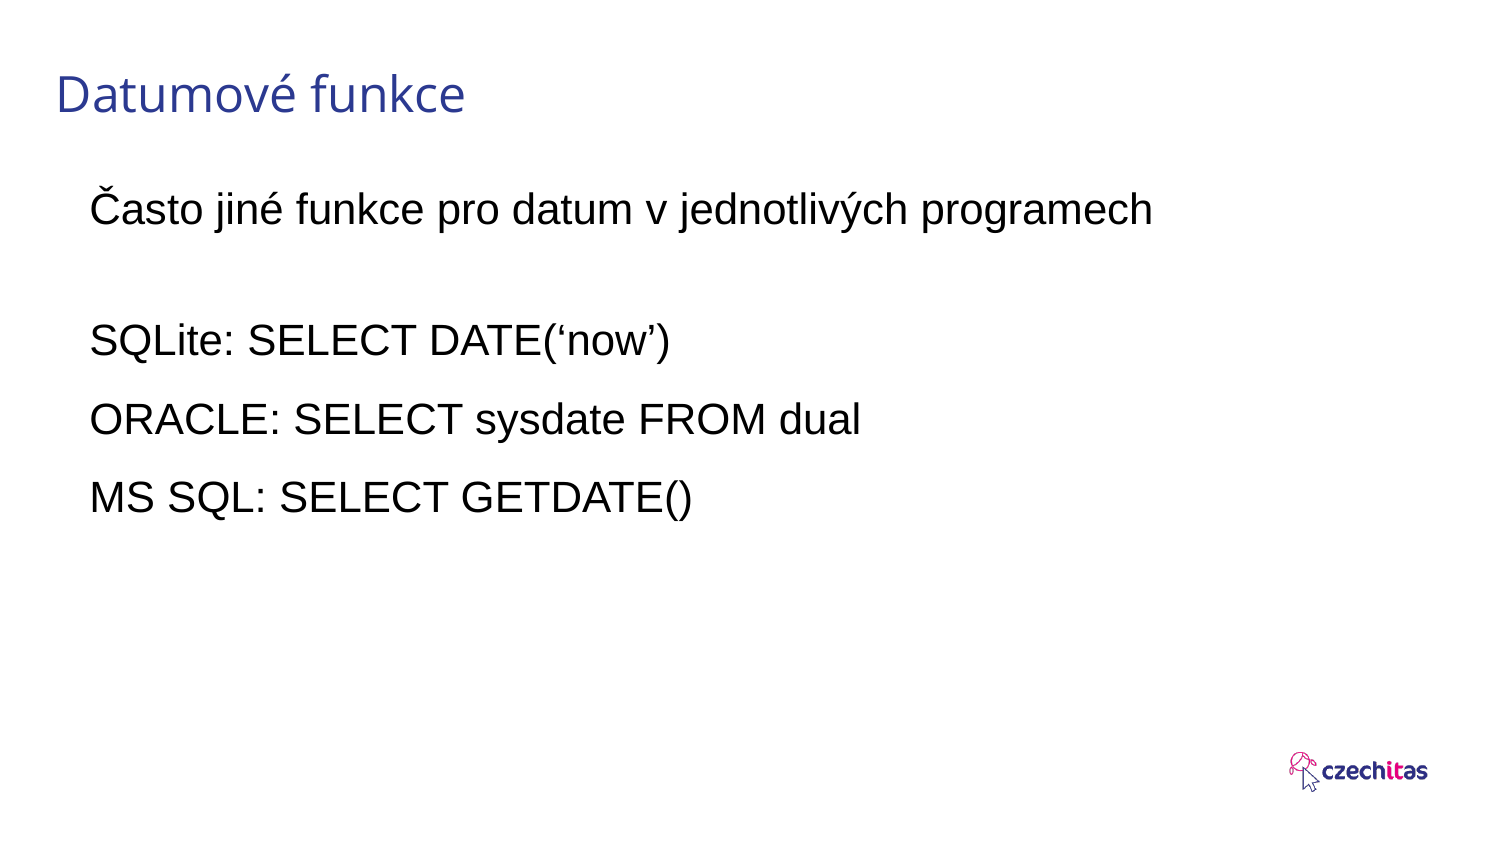

# Datumové funkce
Často jiné funkce pro datum v jednotlivých programech

SQLite: SELECT DATE(‘now’)
ORACLE: SELECT sysdate FROM dual
MS SQL: SELECT GETDATE()